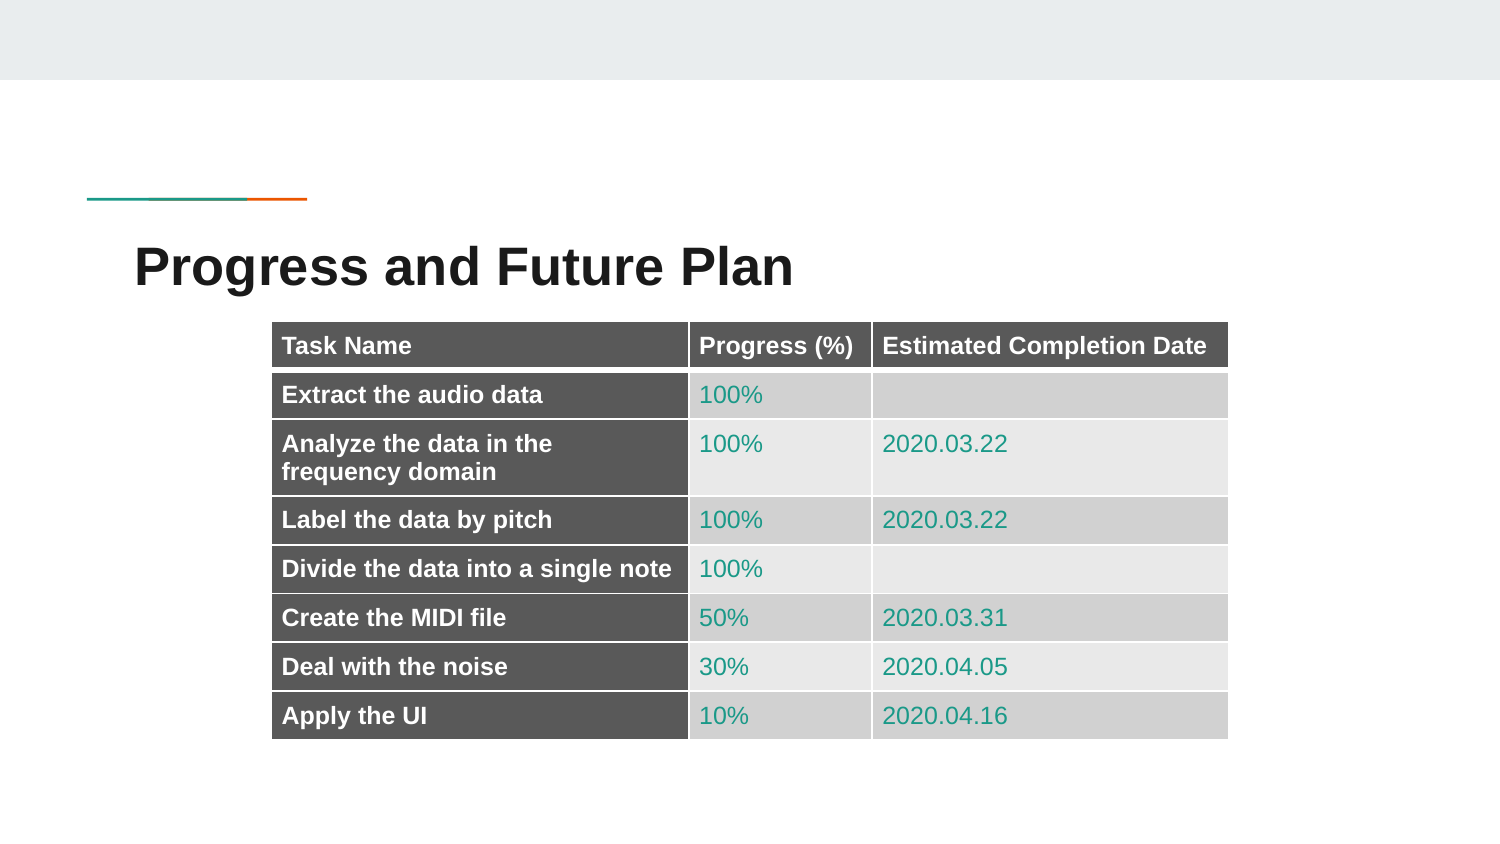

# Progress and Future Plan
| Task Name | Progress (%) | Estimated Completion Date |
| --- | --- | --- |
| Extract the audio data | 100% |  |
| Analyze the data in the frequency domain | 100% | 2020.03.22 |
| Label the data by pitch | 100% | 2020.03.22 |
| Divide the data into a single note | 100% |  |
| Create the MIDI file | 50% | 2020.03.31 |
| Deal with the noise | 30% | 2020.04.05 |
| Apply the UI | 10% | 2020.04.16 |